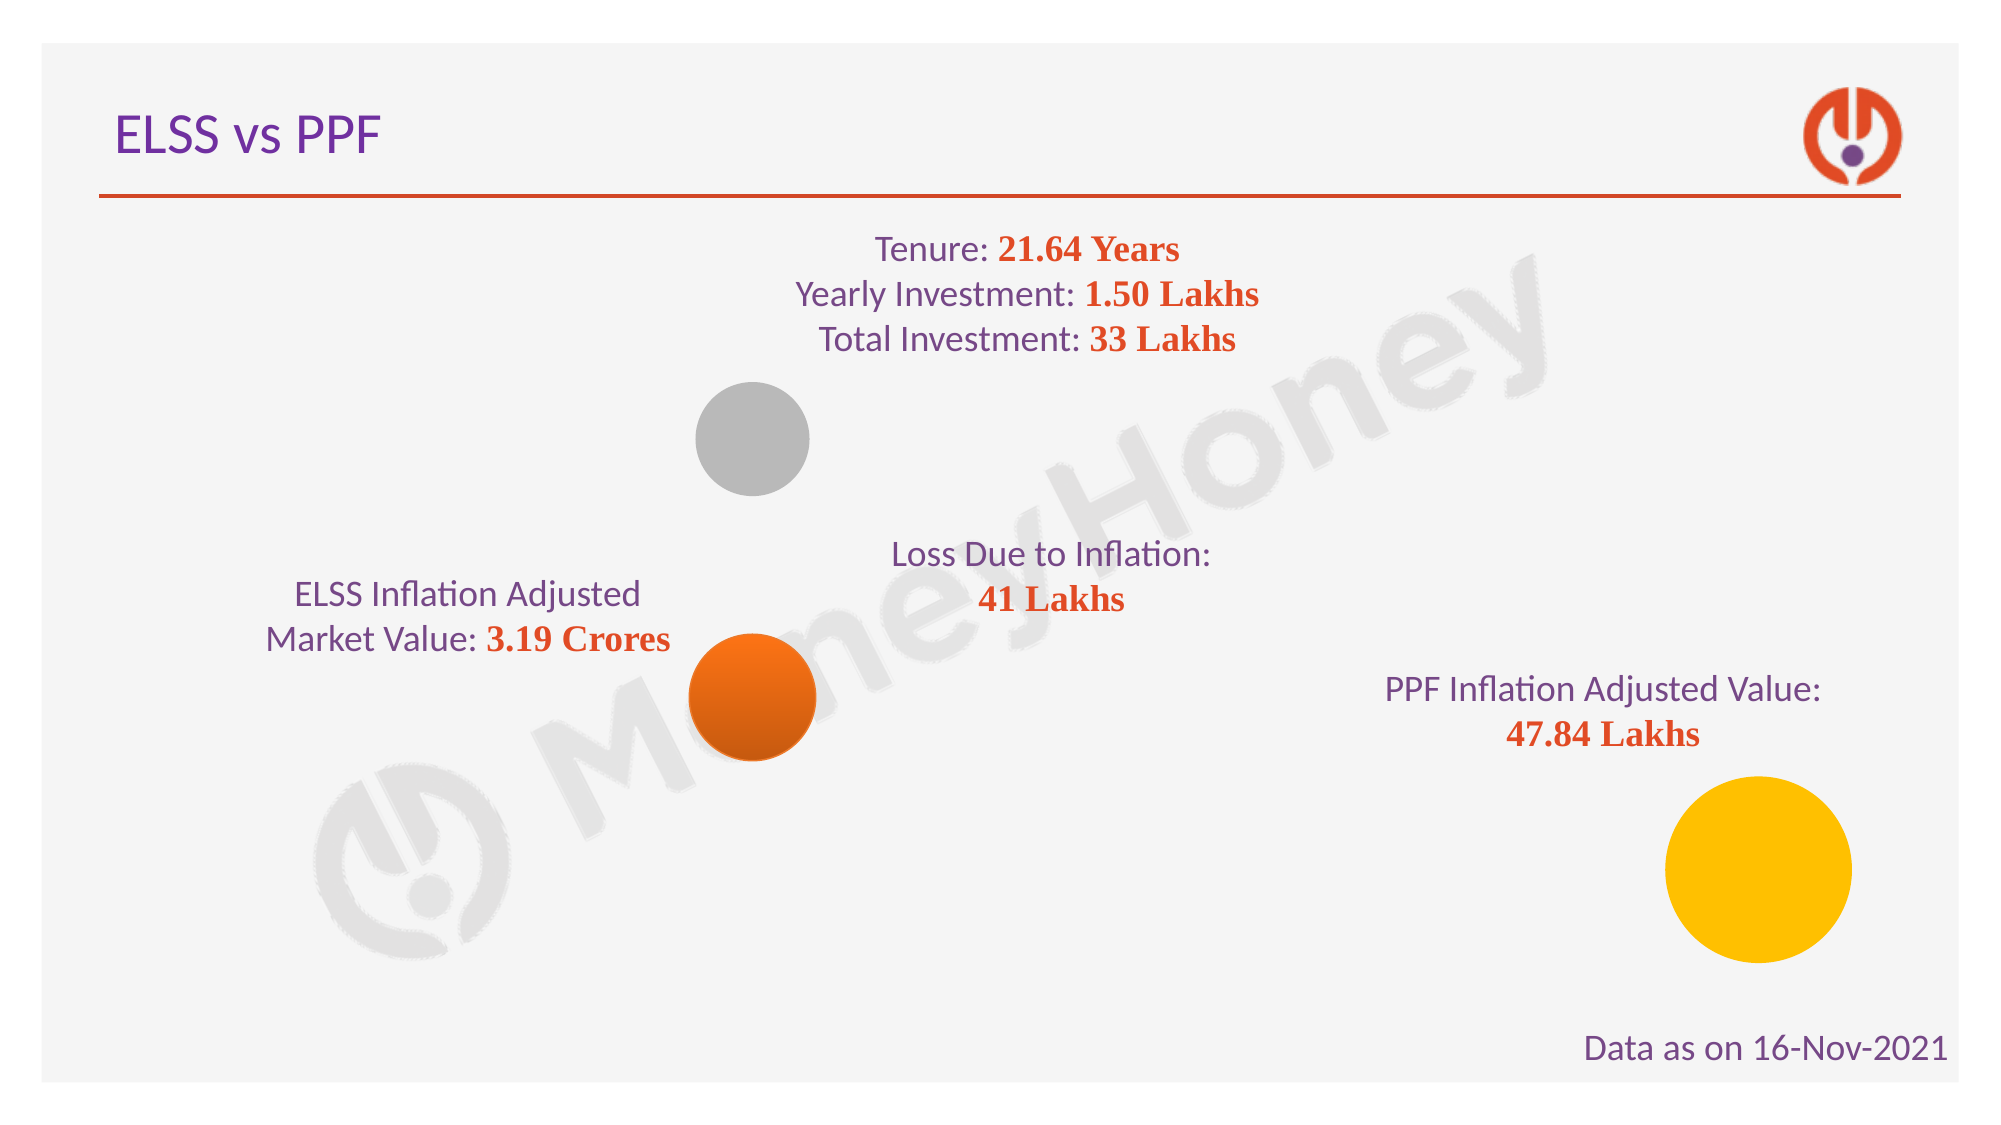

# ELSS vs PPF

### Chart

| Category |  |  |  |  |
|---|---|---|---|---|
Tenure: 21.64 Years
Yearly Investment: 1.50 Lakhs
Total Investment: 33 Lakhs

Loss Due to Inflation: 41 Lakhs
ELSS Inflation Adjusted Market Value: 3.19 Crores
PPF Inflation Adjusted Value: 47.84 Lakhs
Data as on 16-Nov-2021